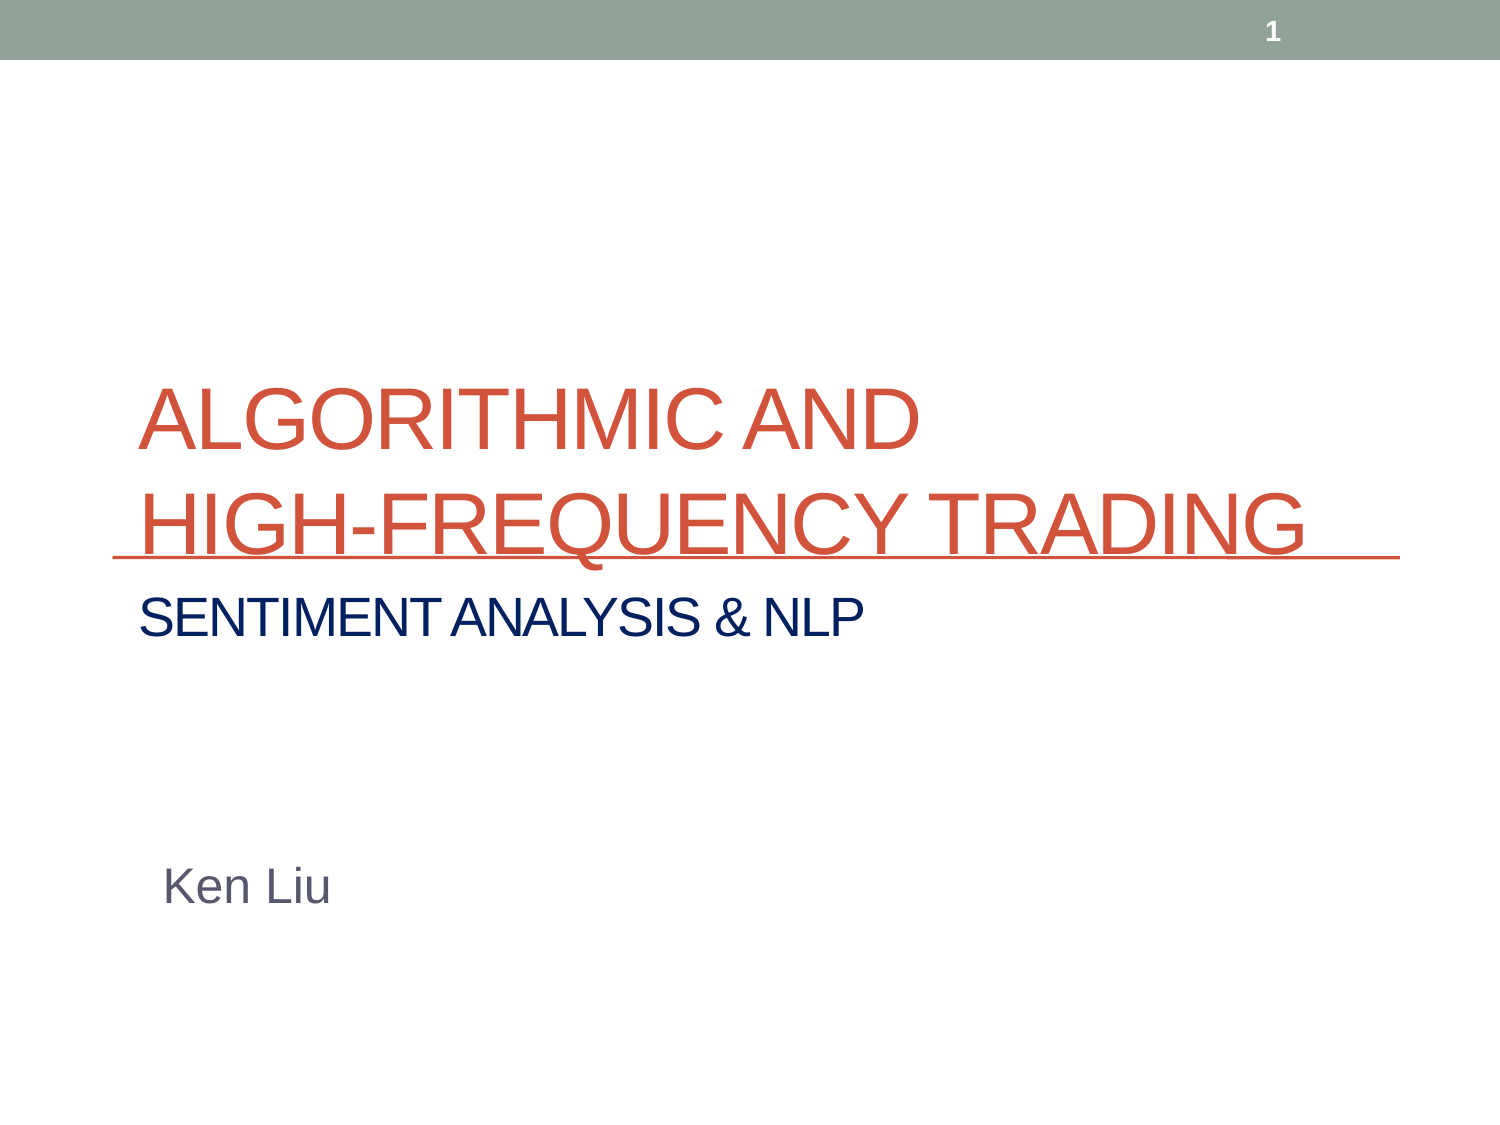

1
# Algorithmic and High-Frequency Trading Sentiment Analysis & NLP
Ken Liu